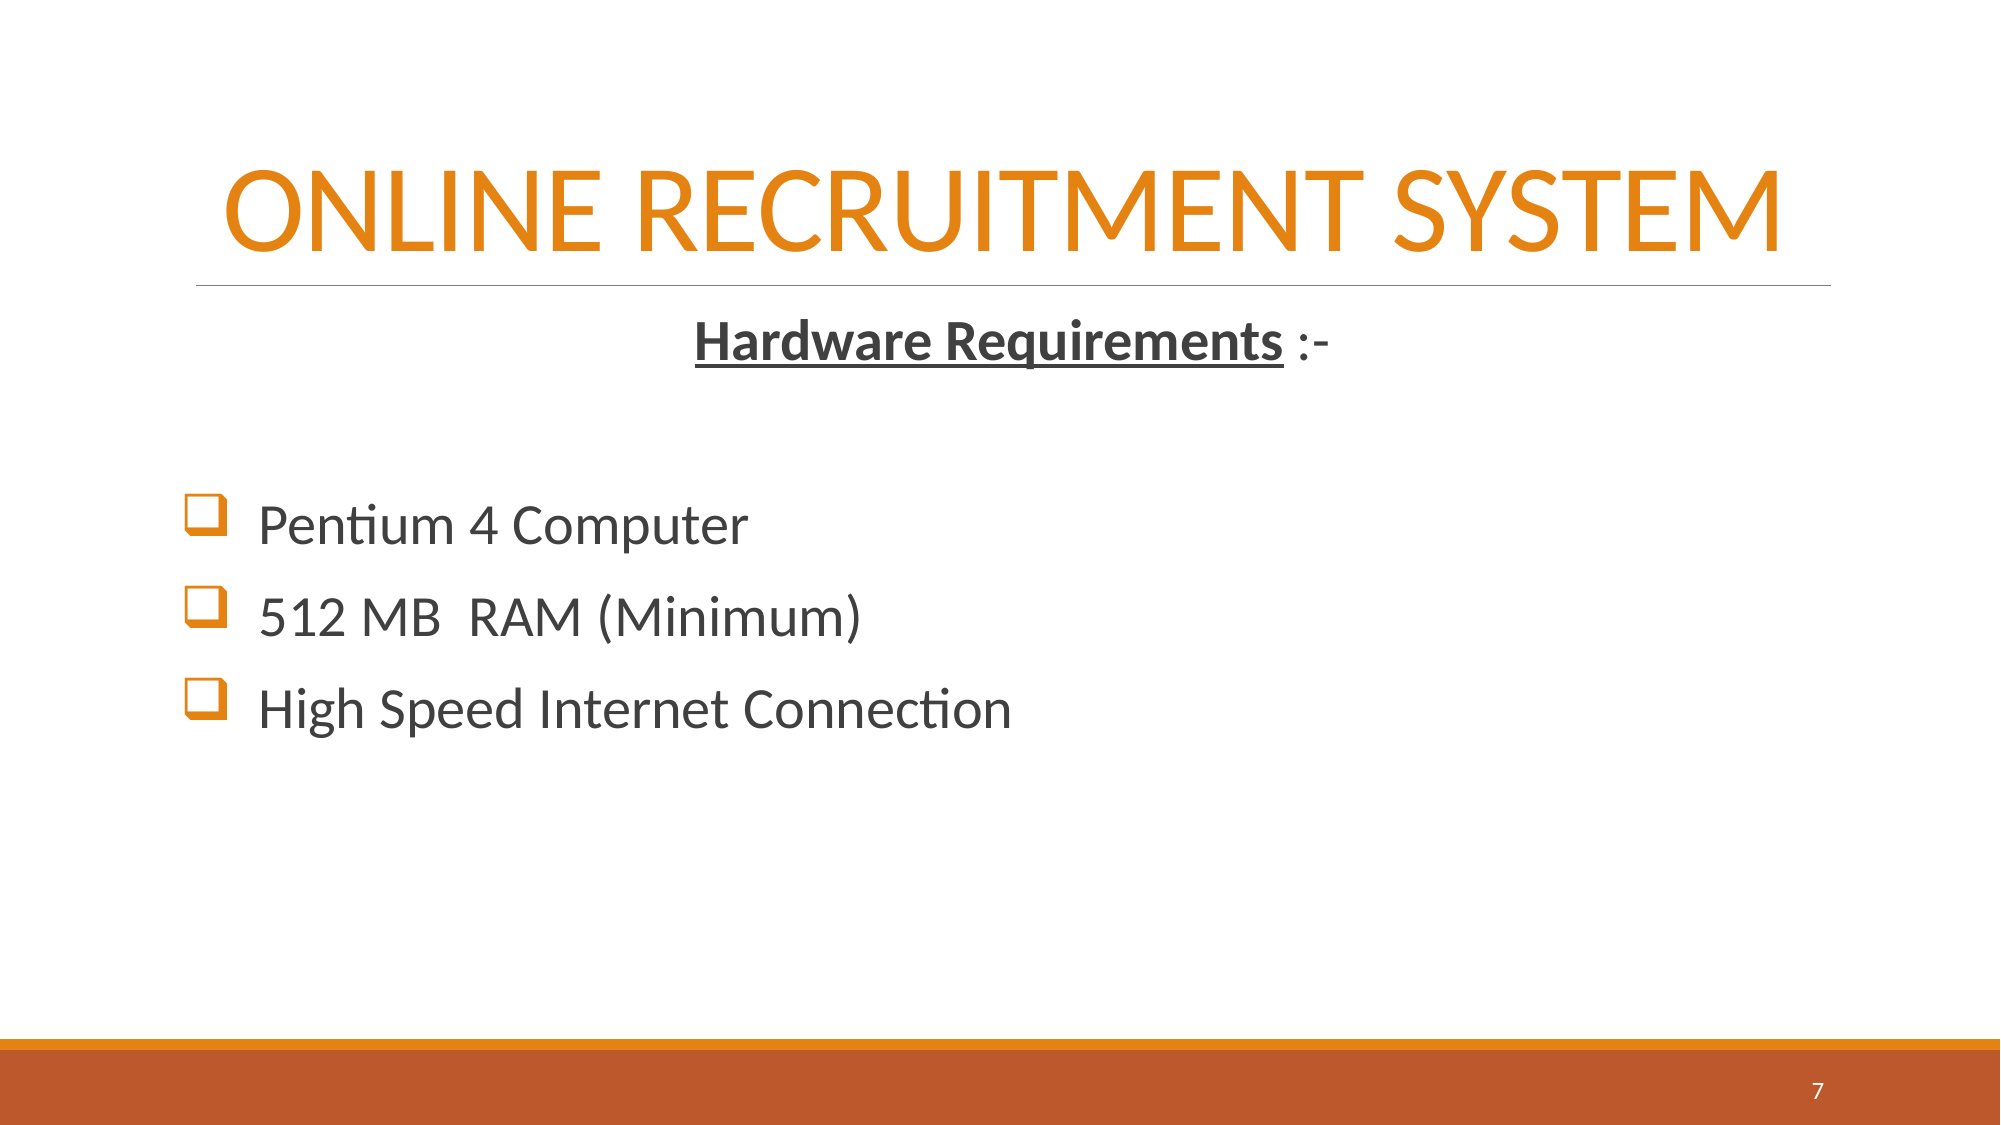

# ONLINE RECRUITMENT SYSTEM
Hardware Requirements :-

  Pentium 4 Computer
  512 MB  RAM (Minimum)
  High Speed Internet Connection

7